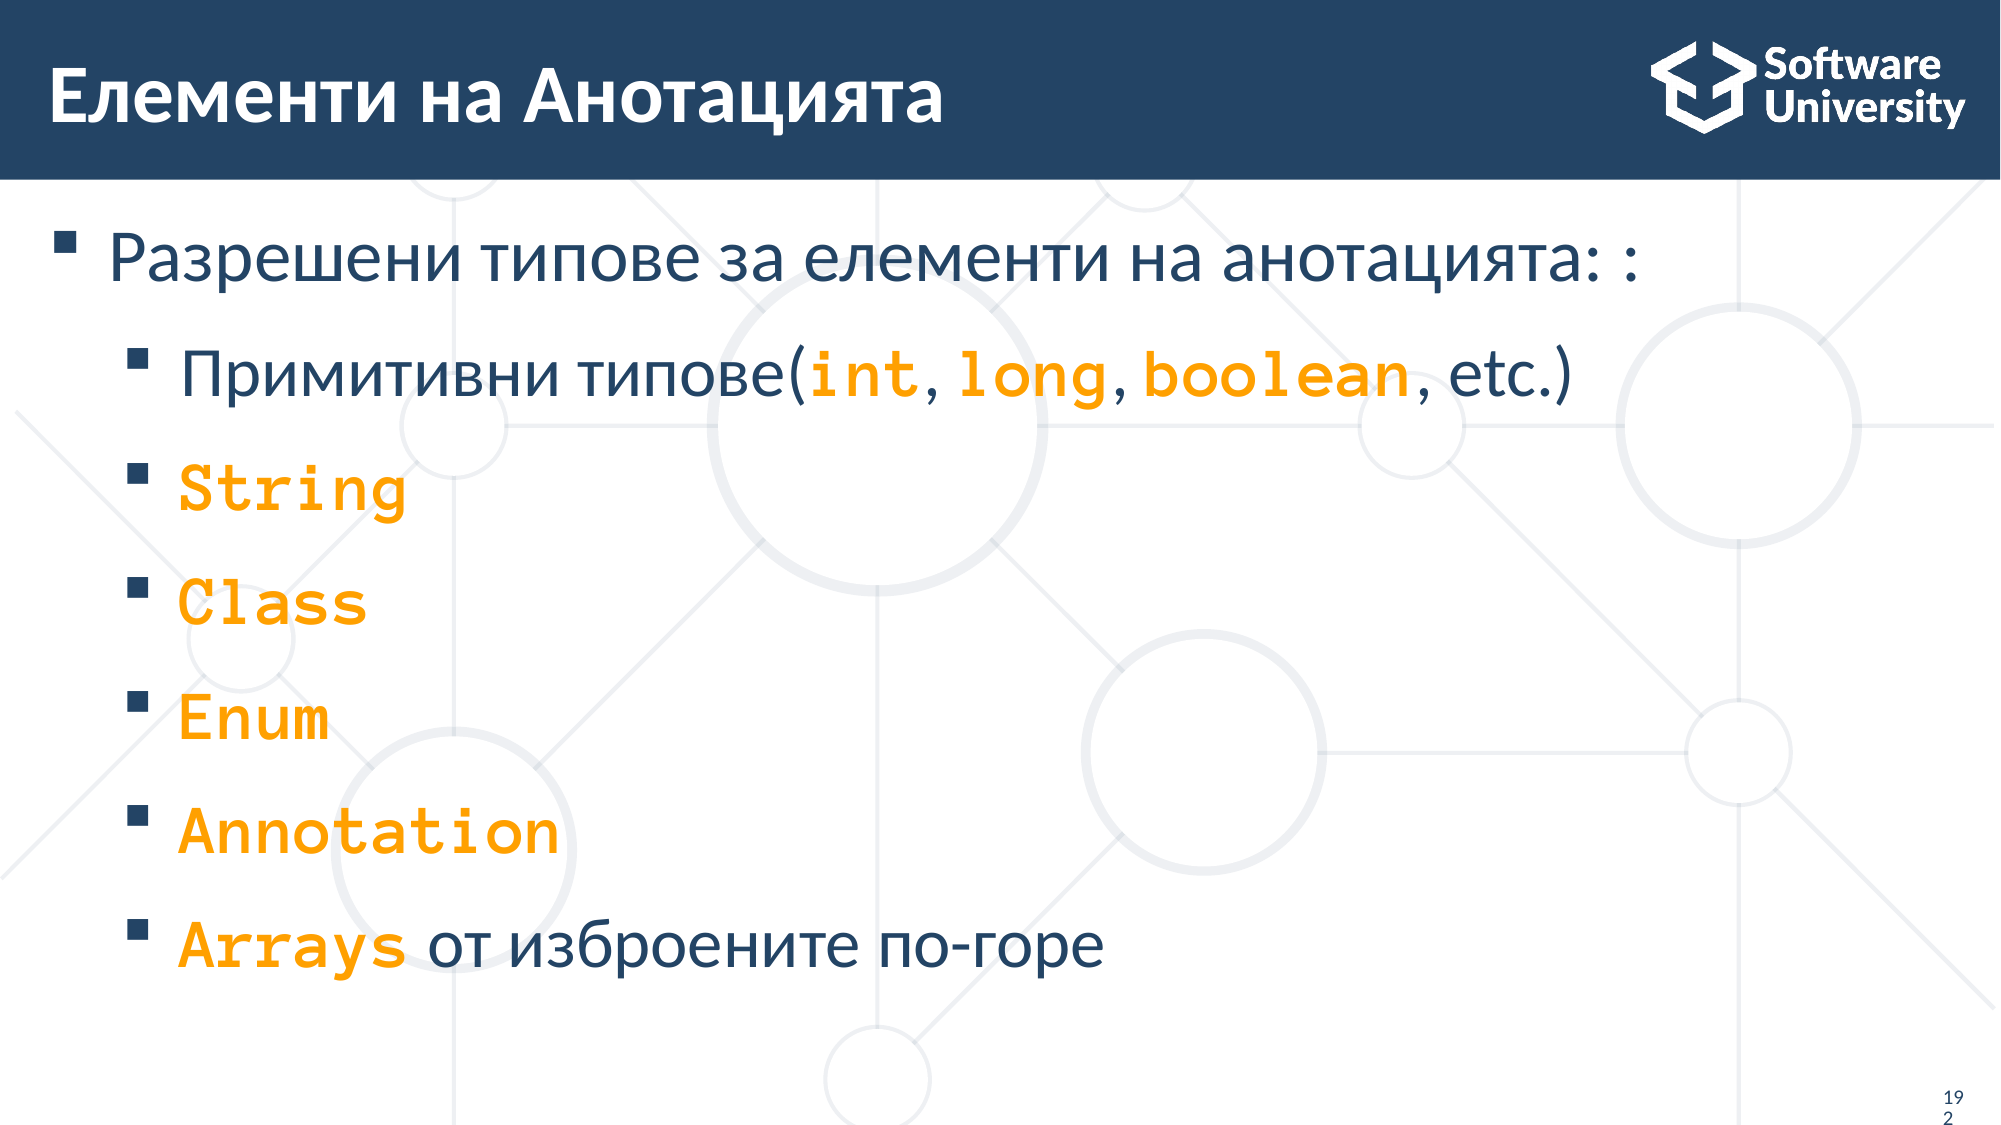

# Елементи на Анотацията
Разрешени типове за елементи на анотацията: :
Примитивни типове(int, long, boolean, etc.)
String
Class
Enum
Annotation
Arrays от изброените по-горе
192